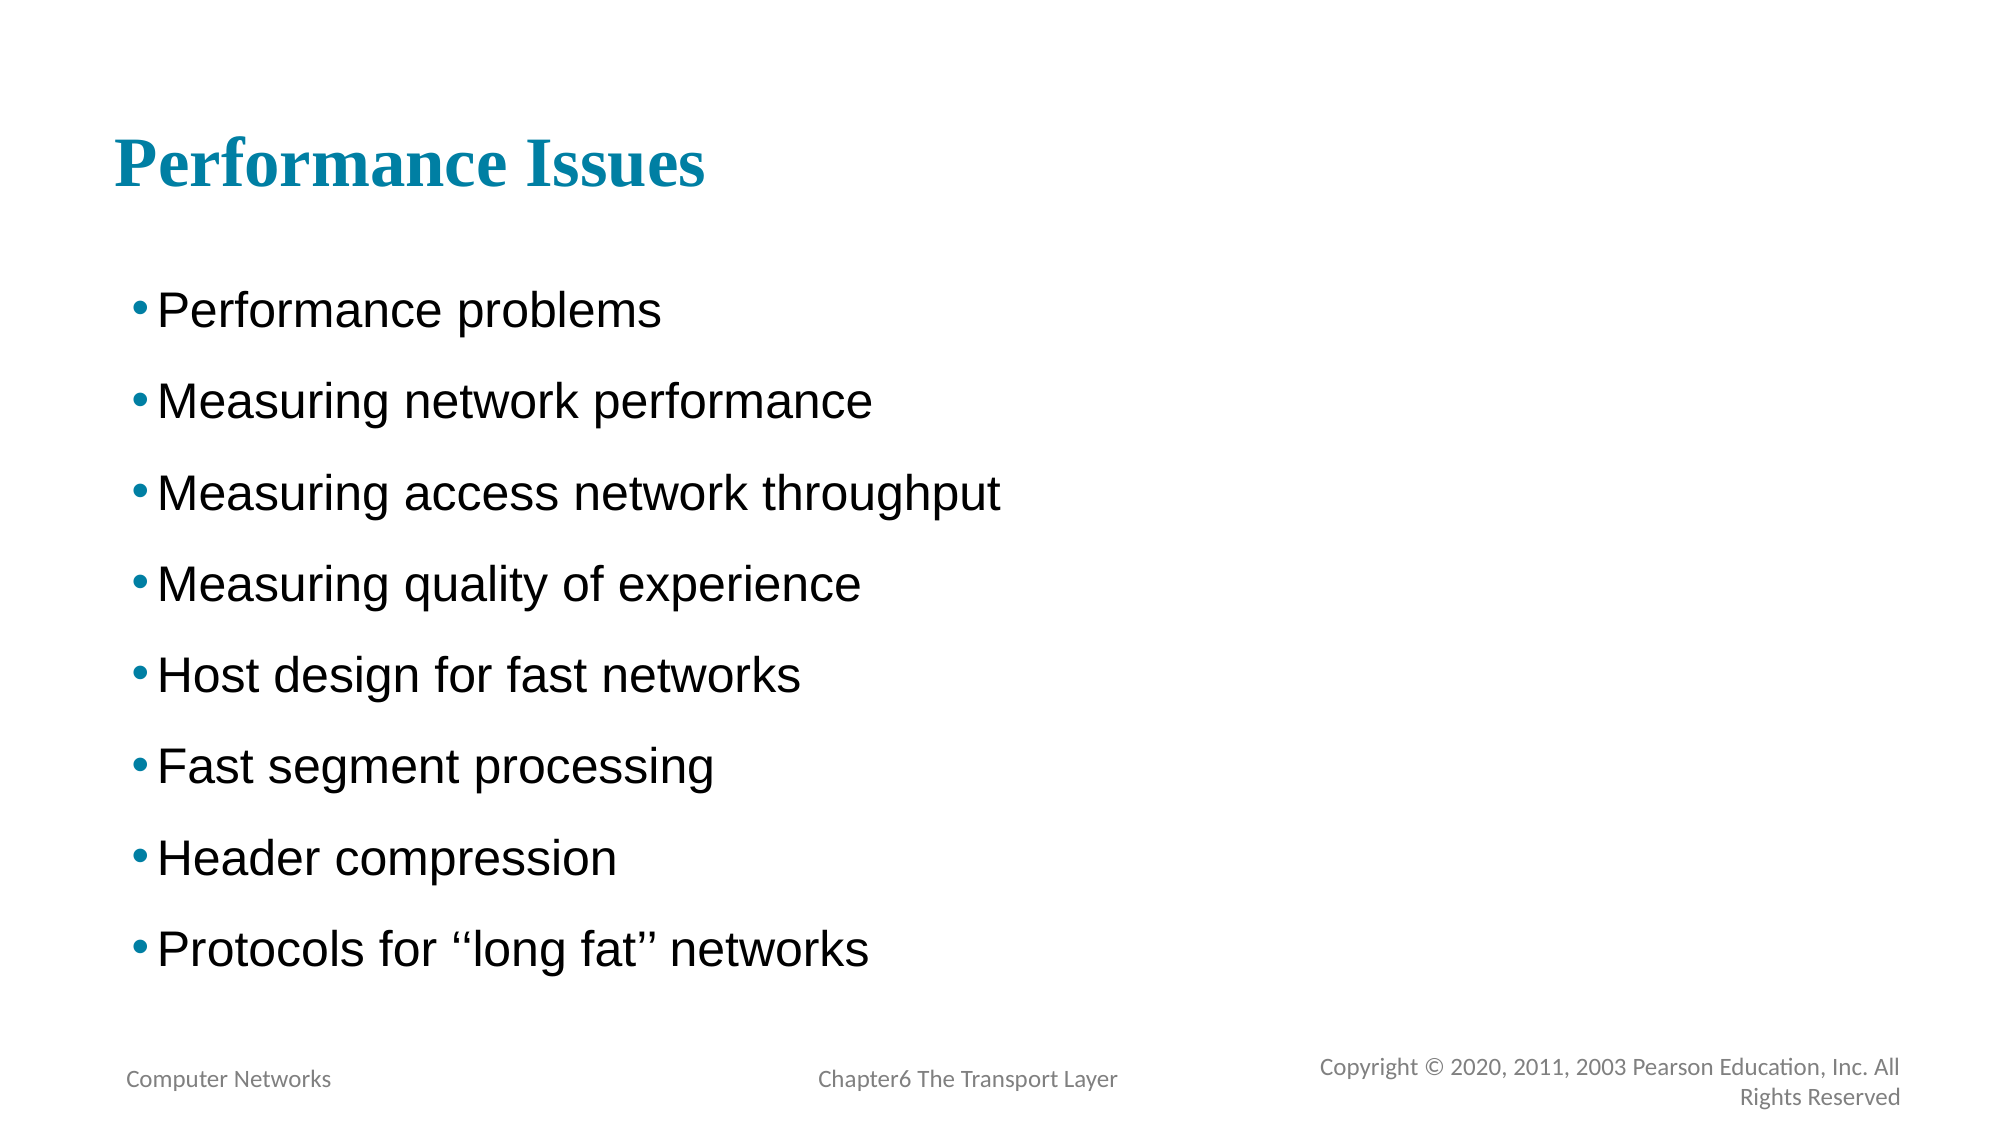

# Performance Issues
Performance problems
Measuring network performance
Measuring access network throughput
Measuring quality of experience
Host design for fast networks
Fast segment processing
Header compression
Protocols for ‘‘long fat’’ networks